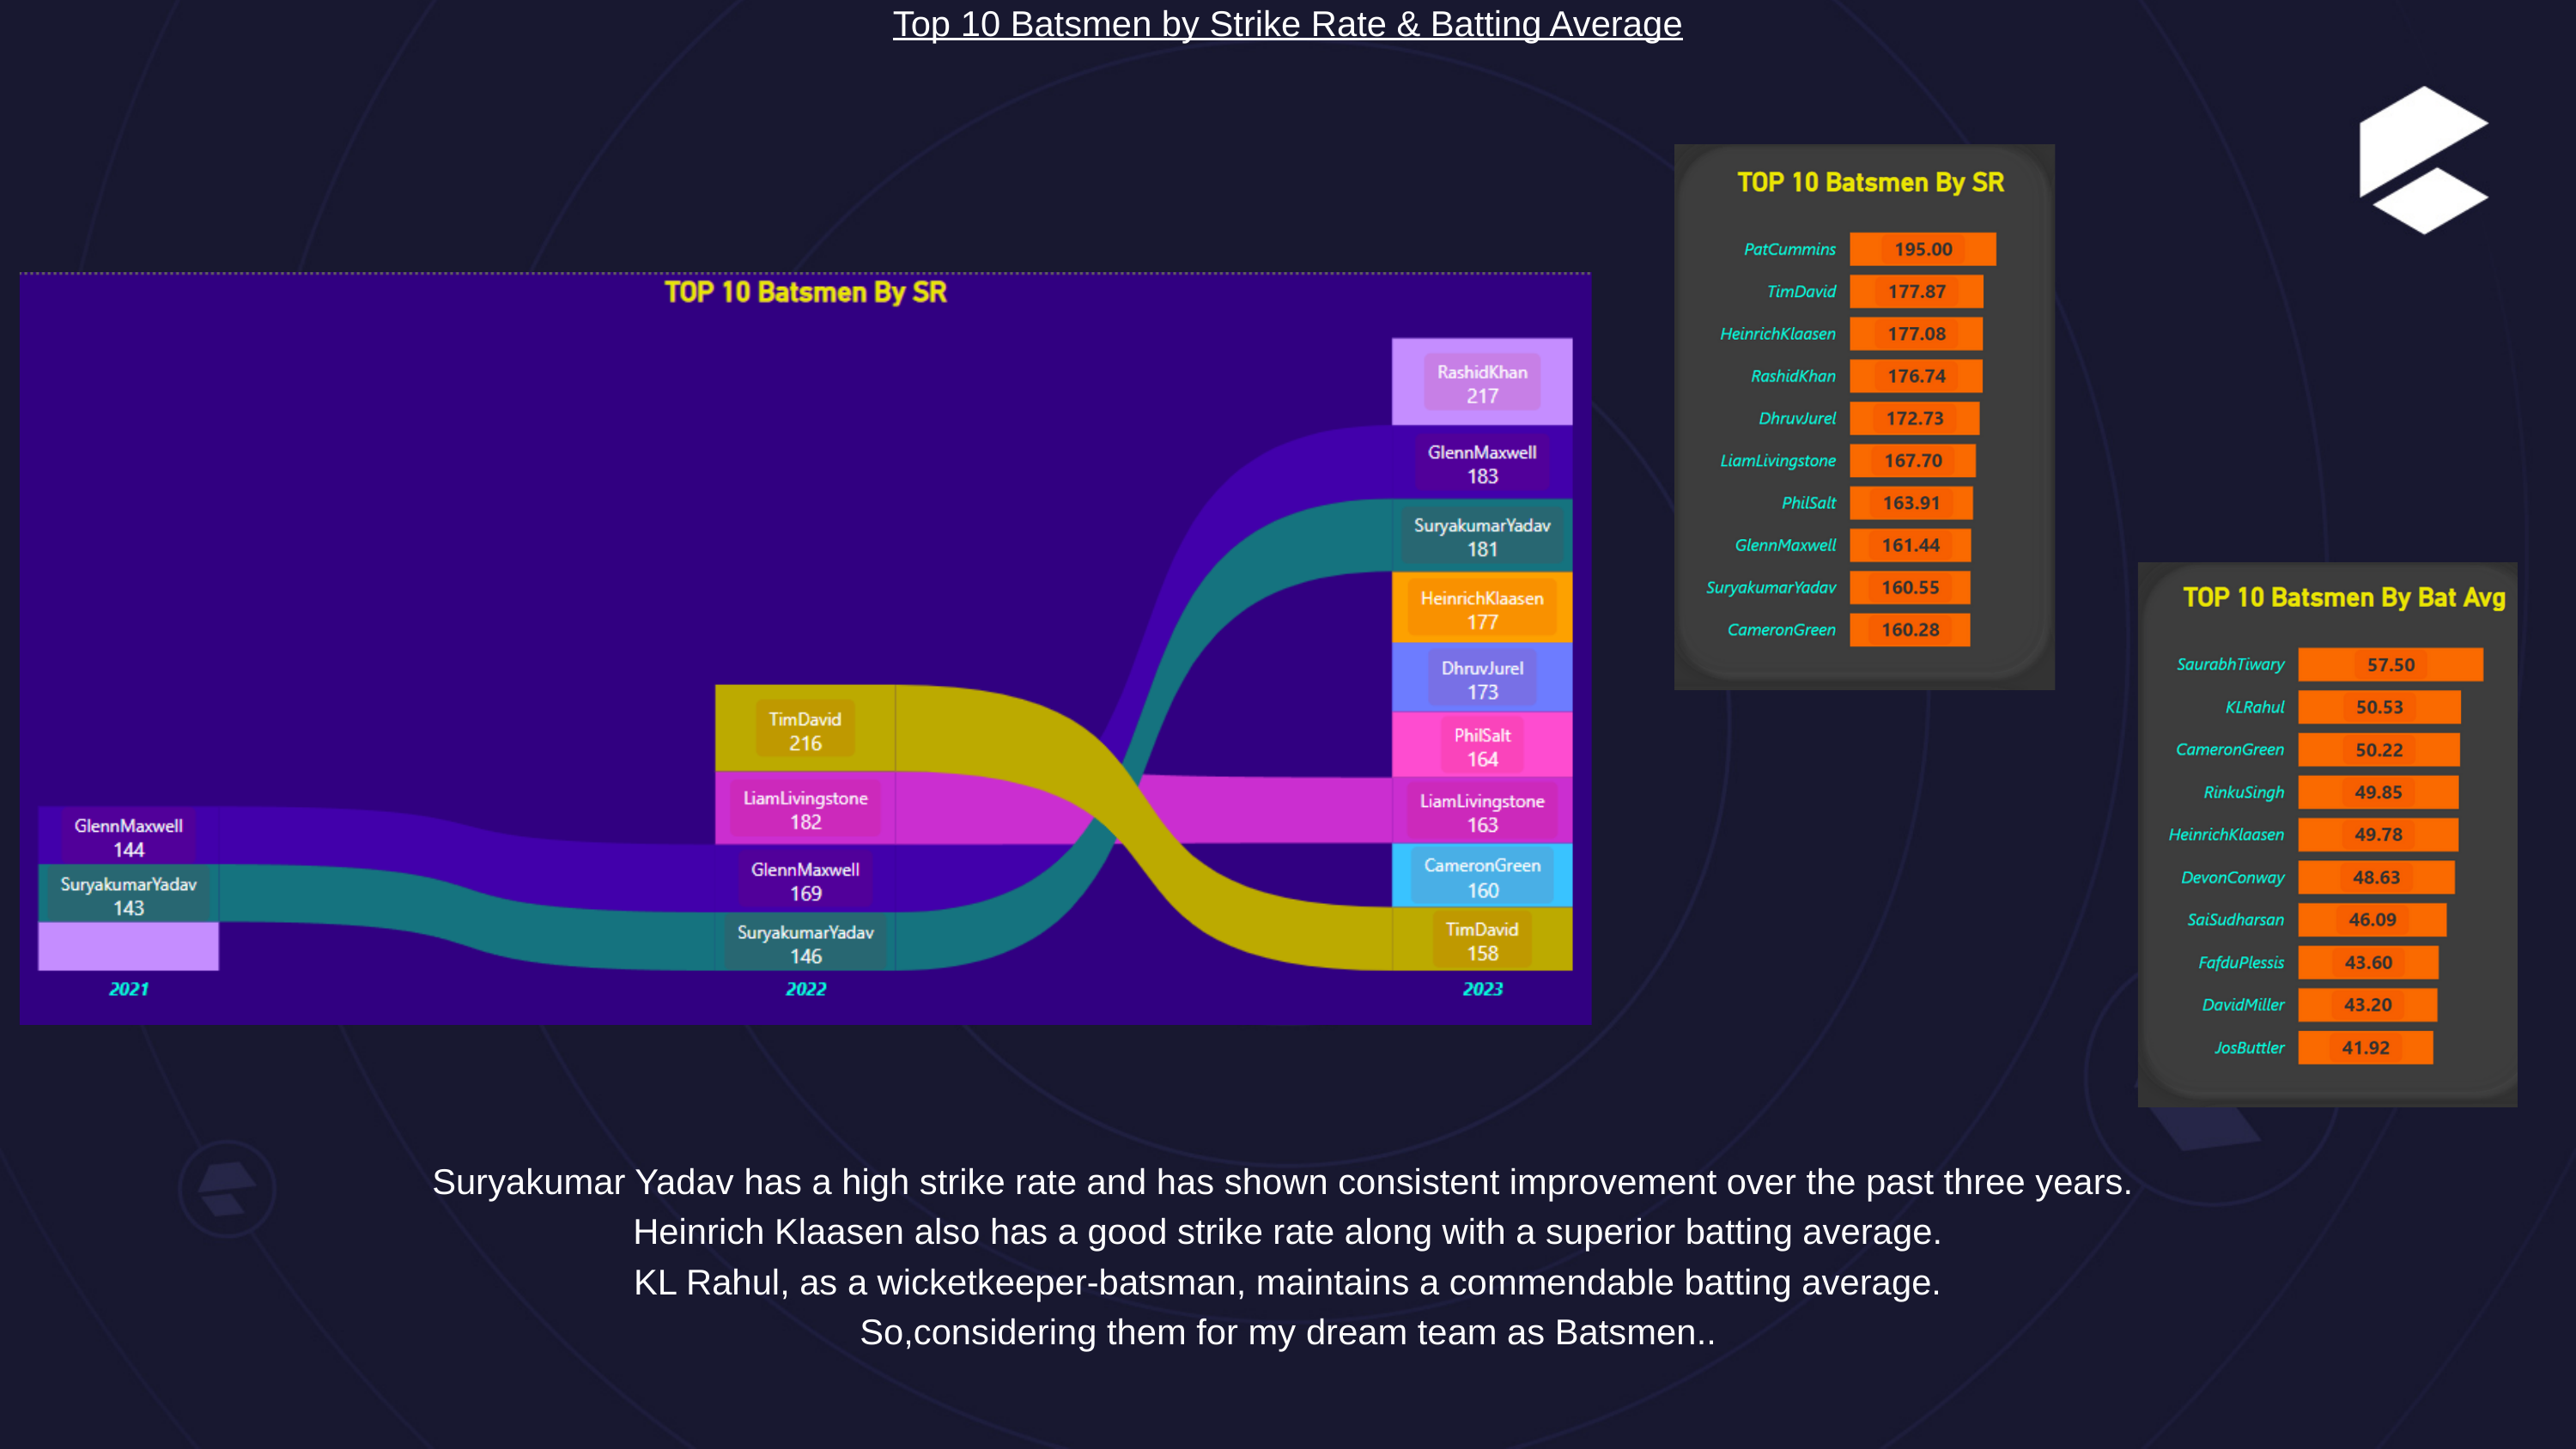

Top 10 Batsmen by Strike Rate & Batting Average

Suryakumar Yadav has a high strike rate and has shown consistent improvement over the past three years.
Heinrich Klaasen also has a good strike rate along with a superior batting average.
KL Rahul, as a wicketkeeper-batsman, maintains a commendable batting average.
So,considering them for my dream team as Batsmen..